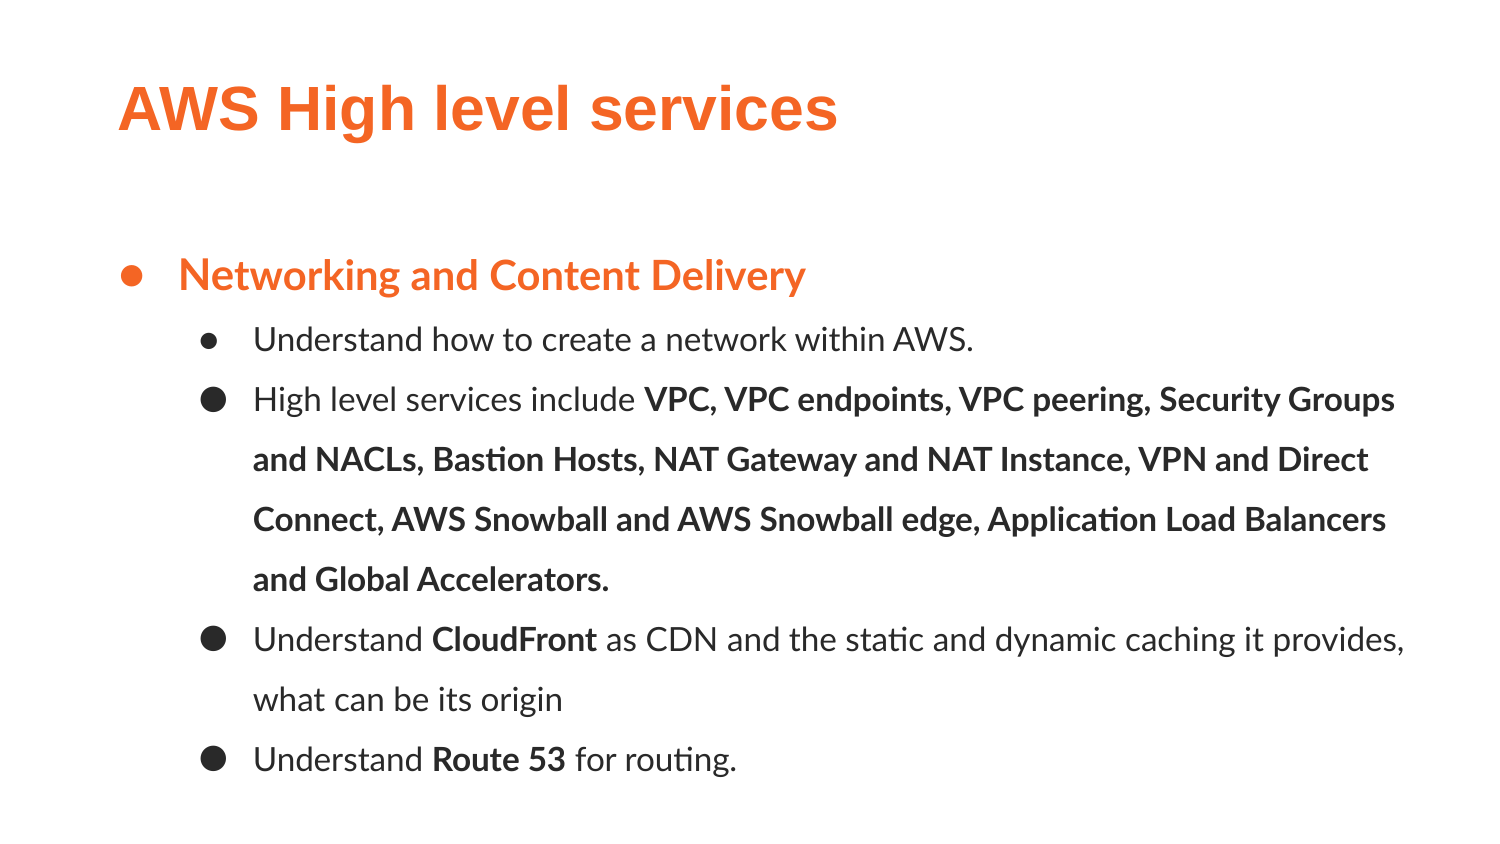

AWS High level services
Networking and Content Delivery
Understand how to create a network within AWS.
High level services include VPC, VPC endpoints, VPC peering, Security Groups and NACLs, Bastion Hosts, NAT Gateway and NAT Instance, VPN and Direct Connect, AWS Snowball and AWS Snowball edge, Application Load Balancers and Global Accelerators.
Understand CloudFront as CDN and the static and dynamic caching it provides, what can be its origin
Understand Route 53 for routing.